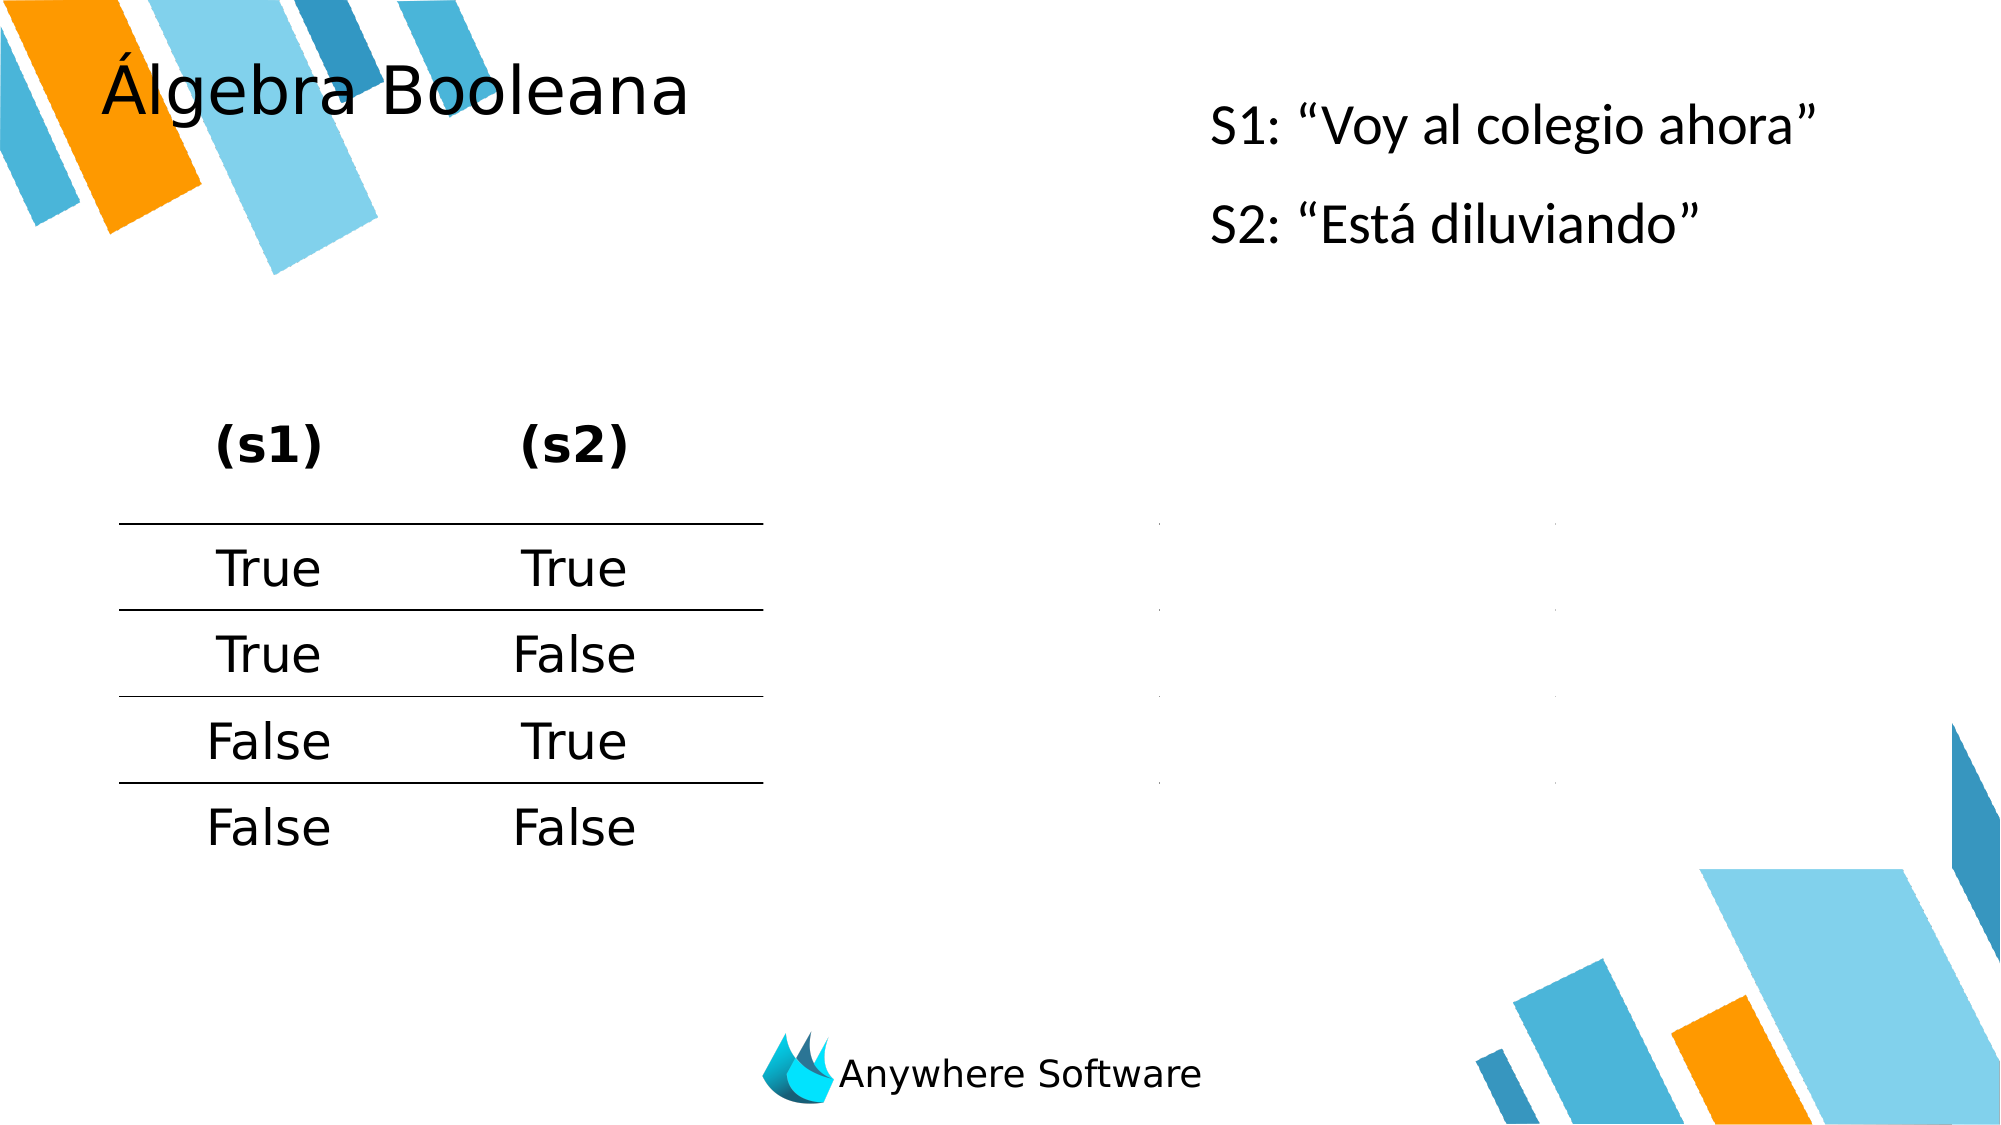

# Álgebra Booleana
S1: “Voy al colegio ahora”
S2: “Está diluviando”
| (s1) | (s2) | S1 AND S2 | S1 OR S2 | NOT S1 |
| --- | --- | --- | --- | --- |
| True | True | True | True | False |
| True | False | False | True | False |
| False | True | False | True | True |
| False | False | False | False | True |